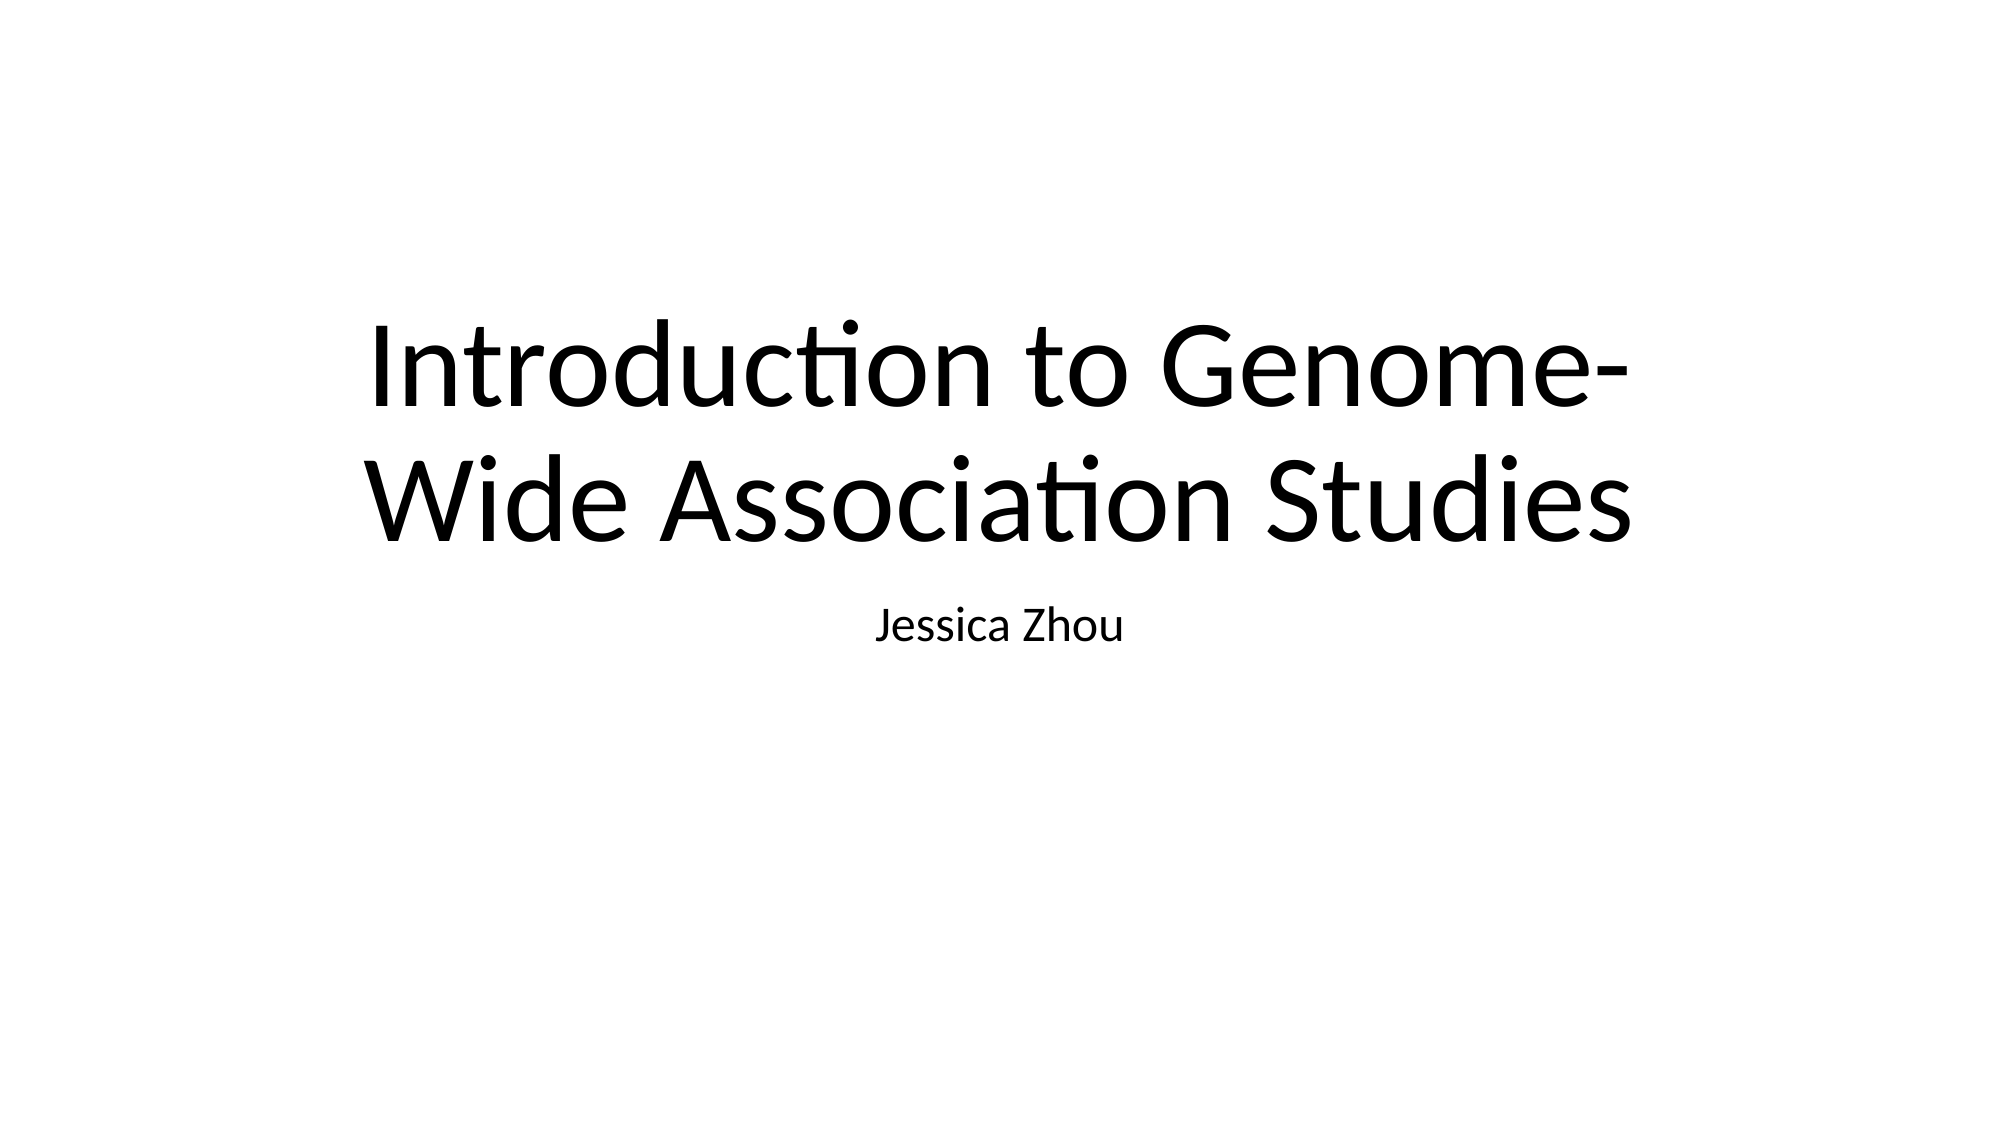

# Introduction to Genome-Wide Association Studies
Jessica Zhou